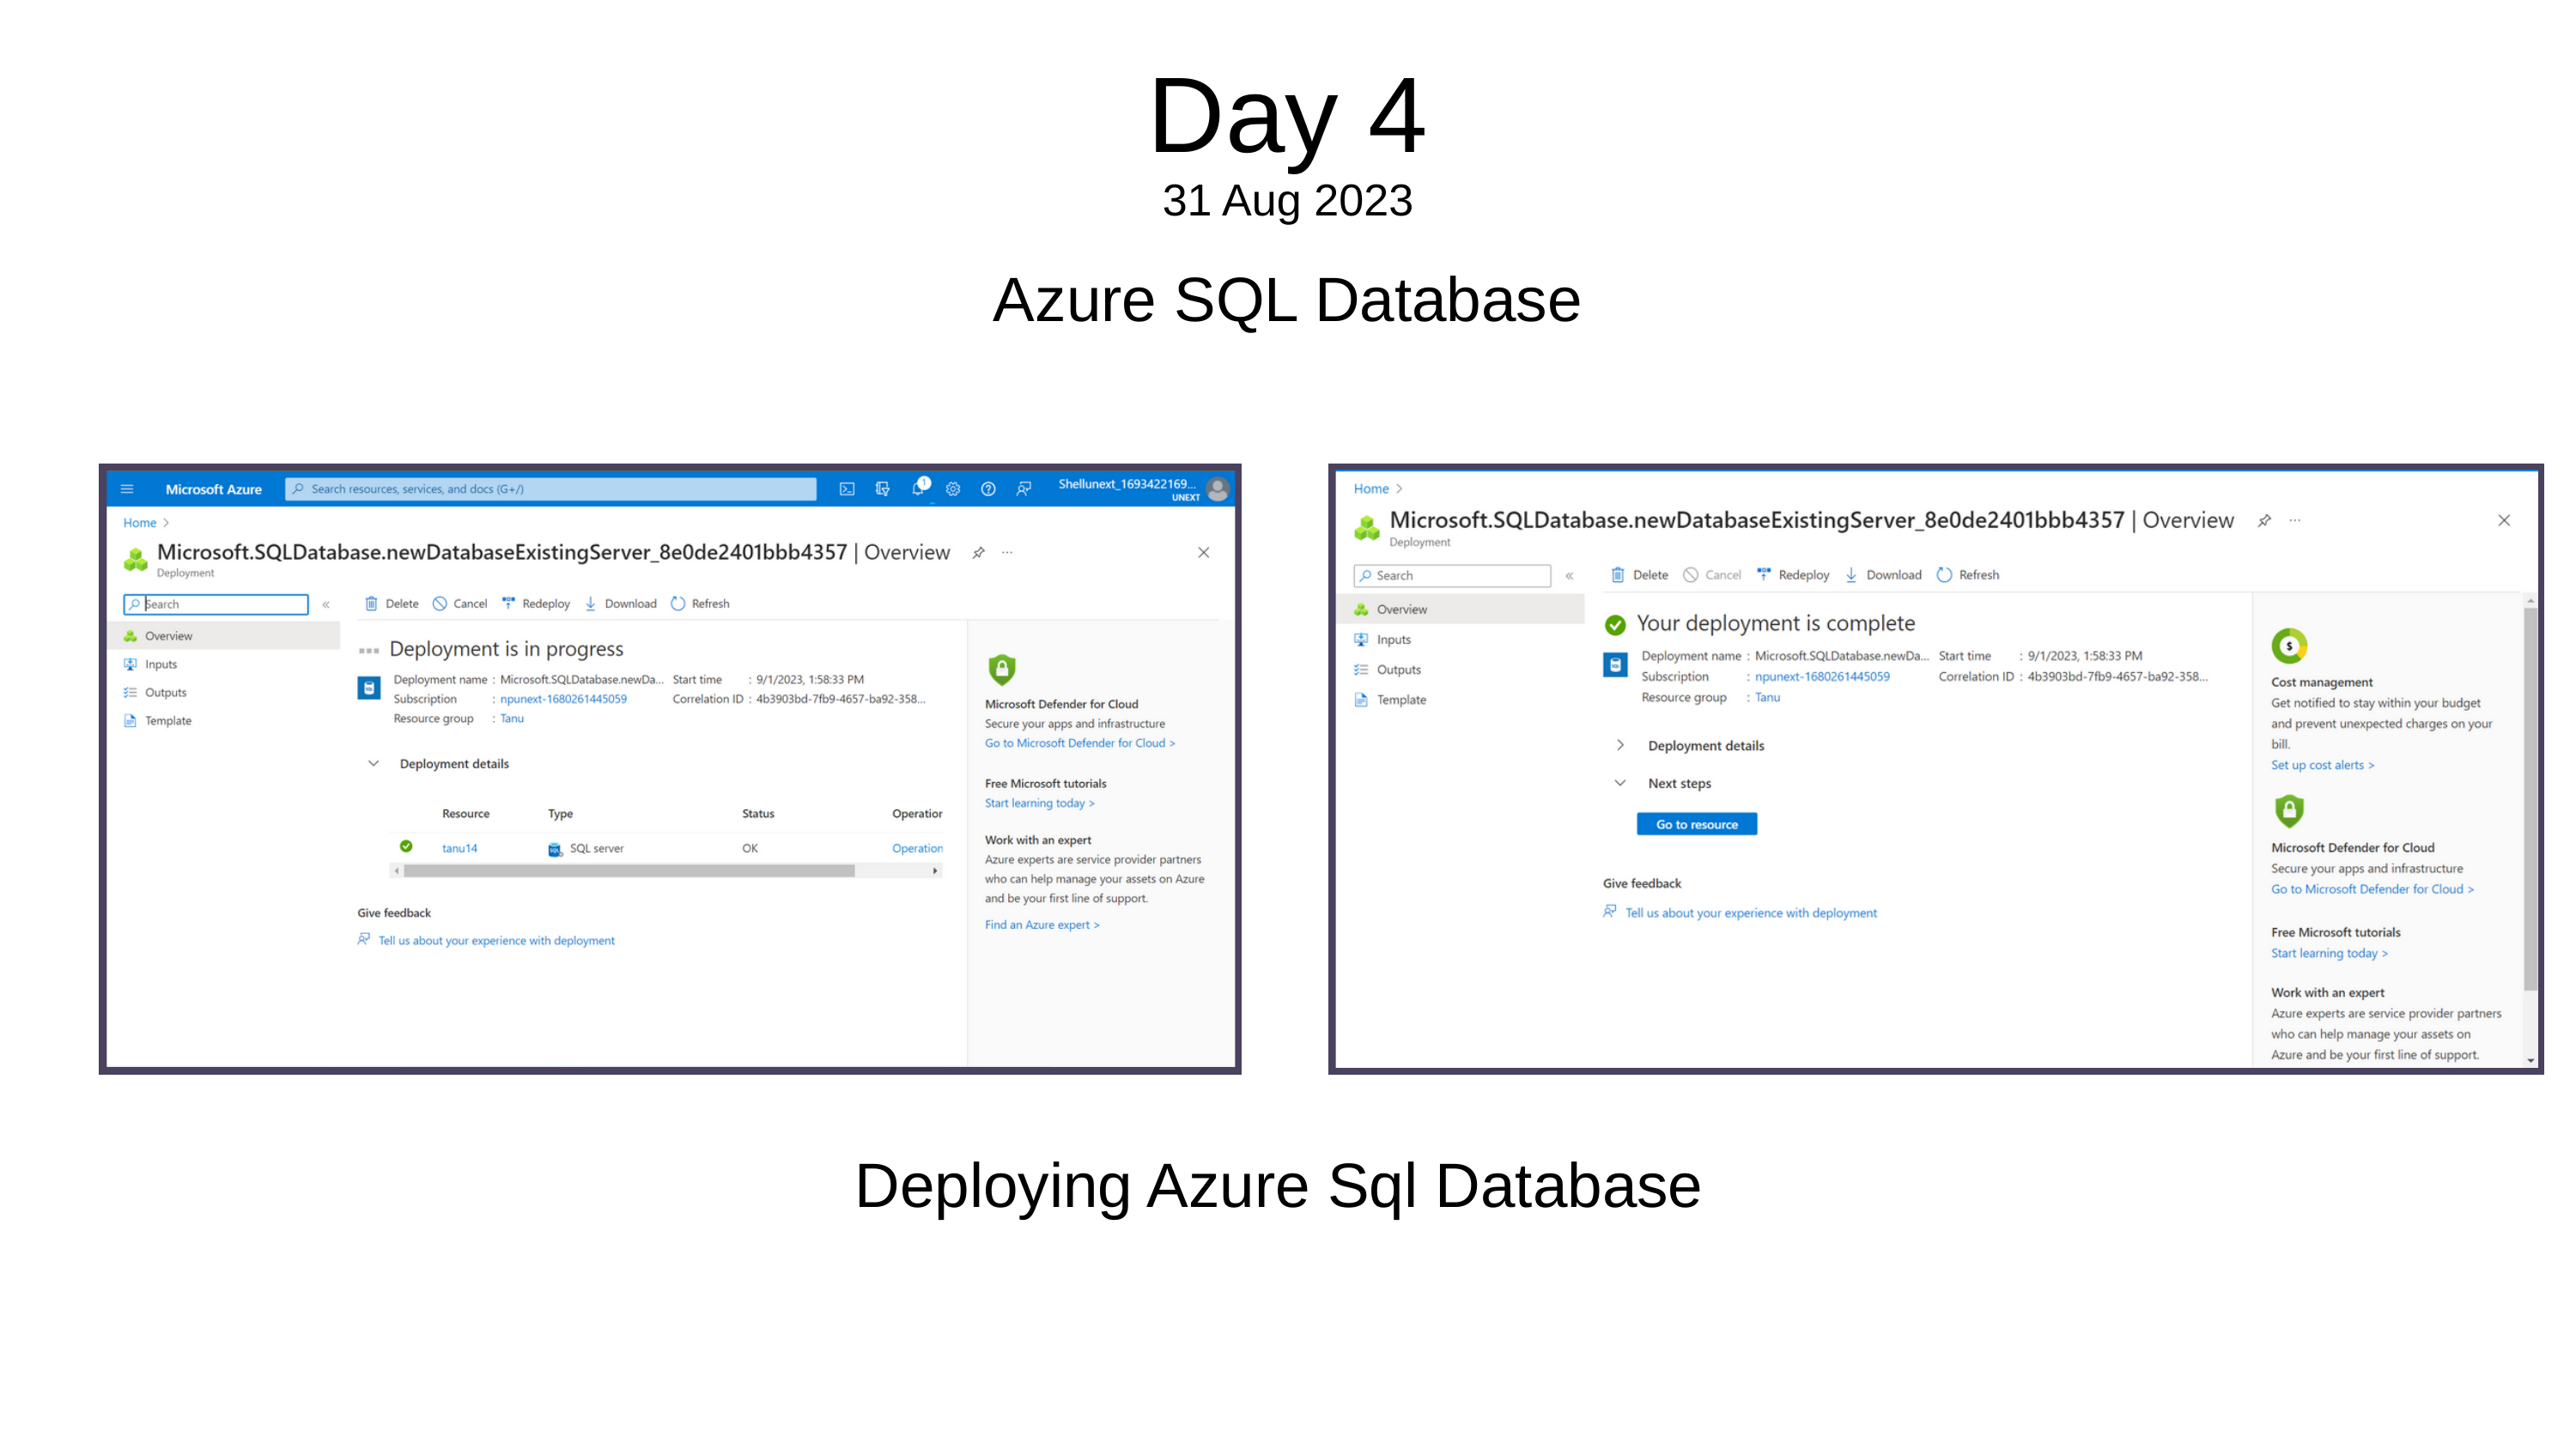

Day 4
31 Aug 2023
Azure SQL Database

Deploying Azure Sql Database